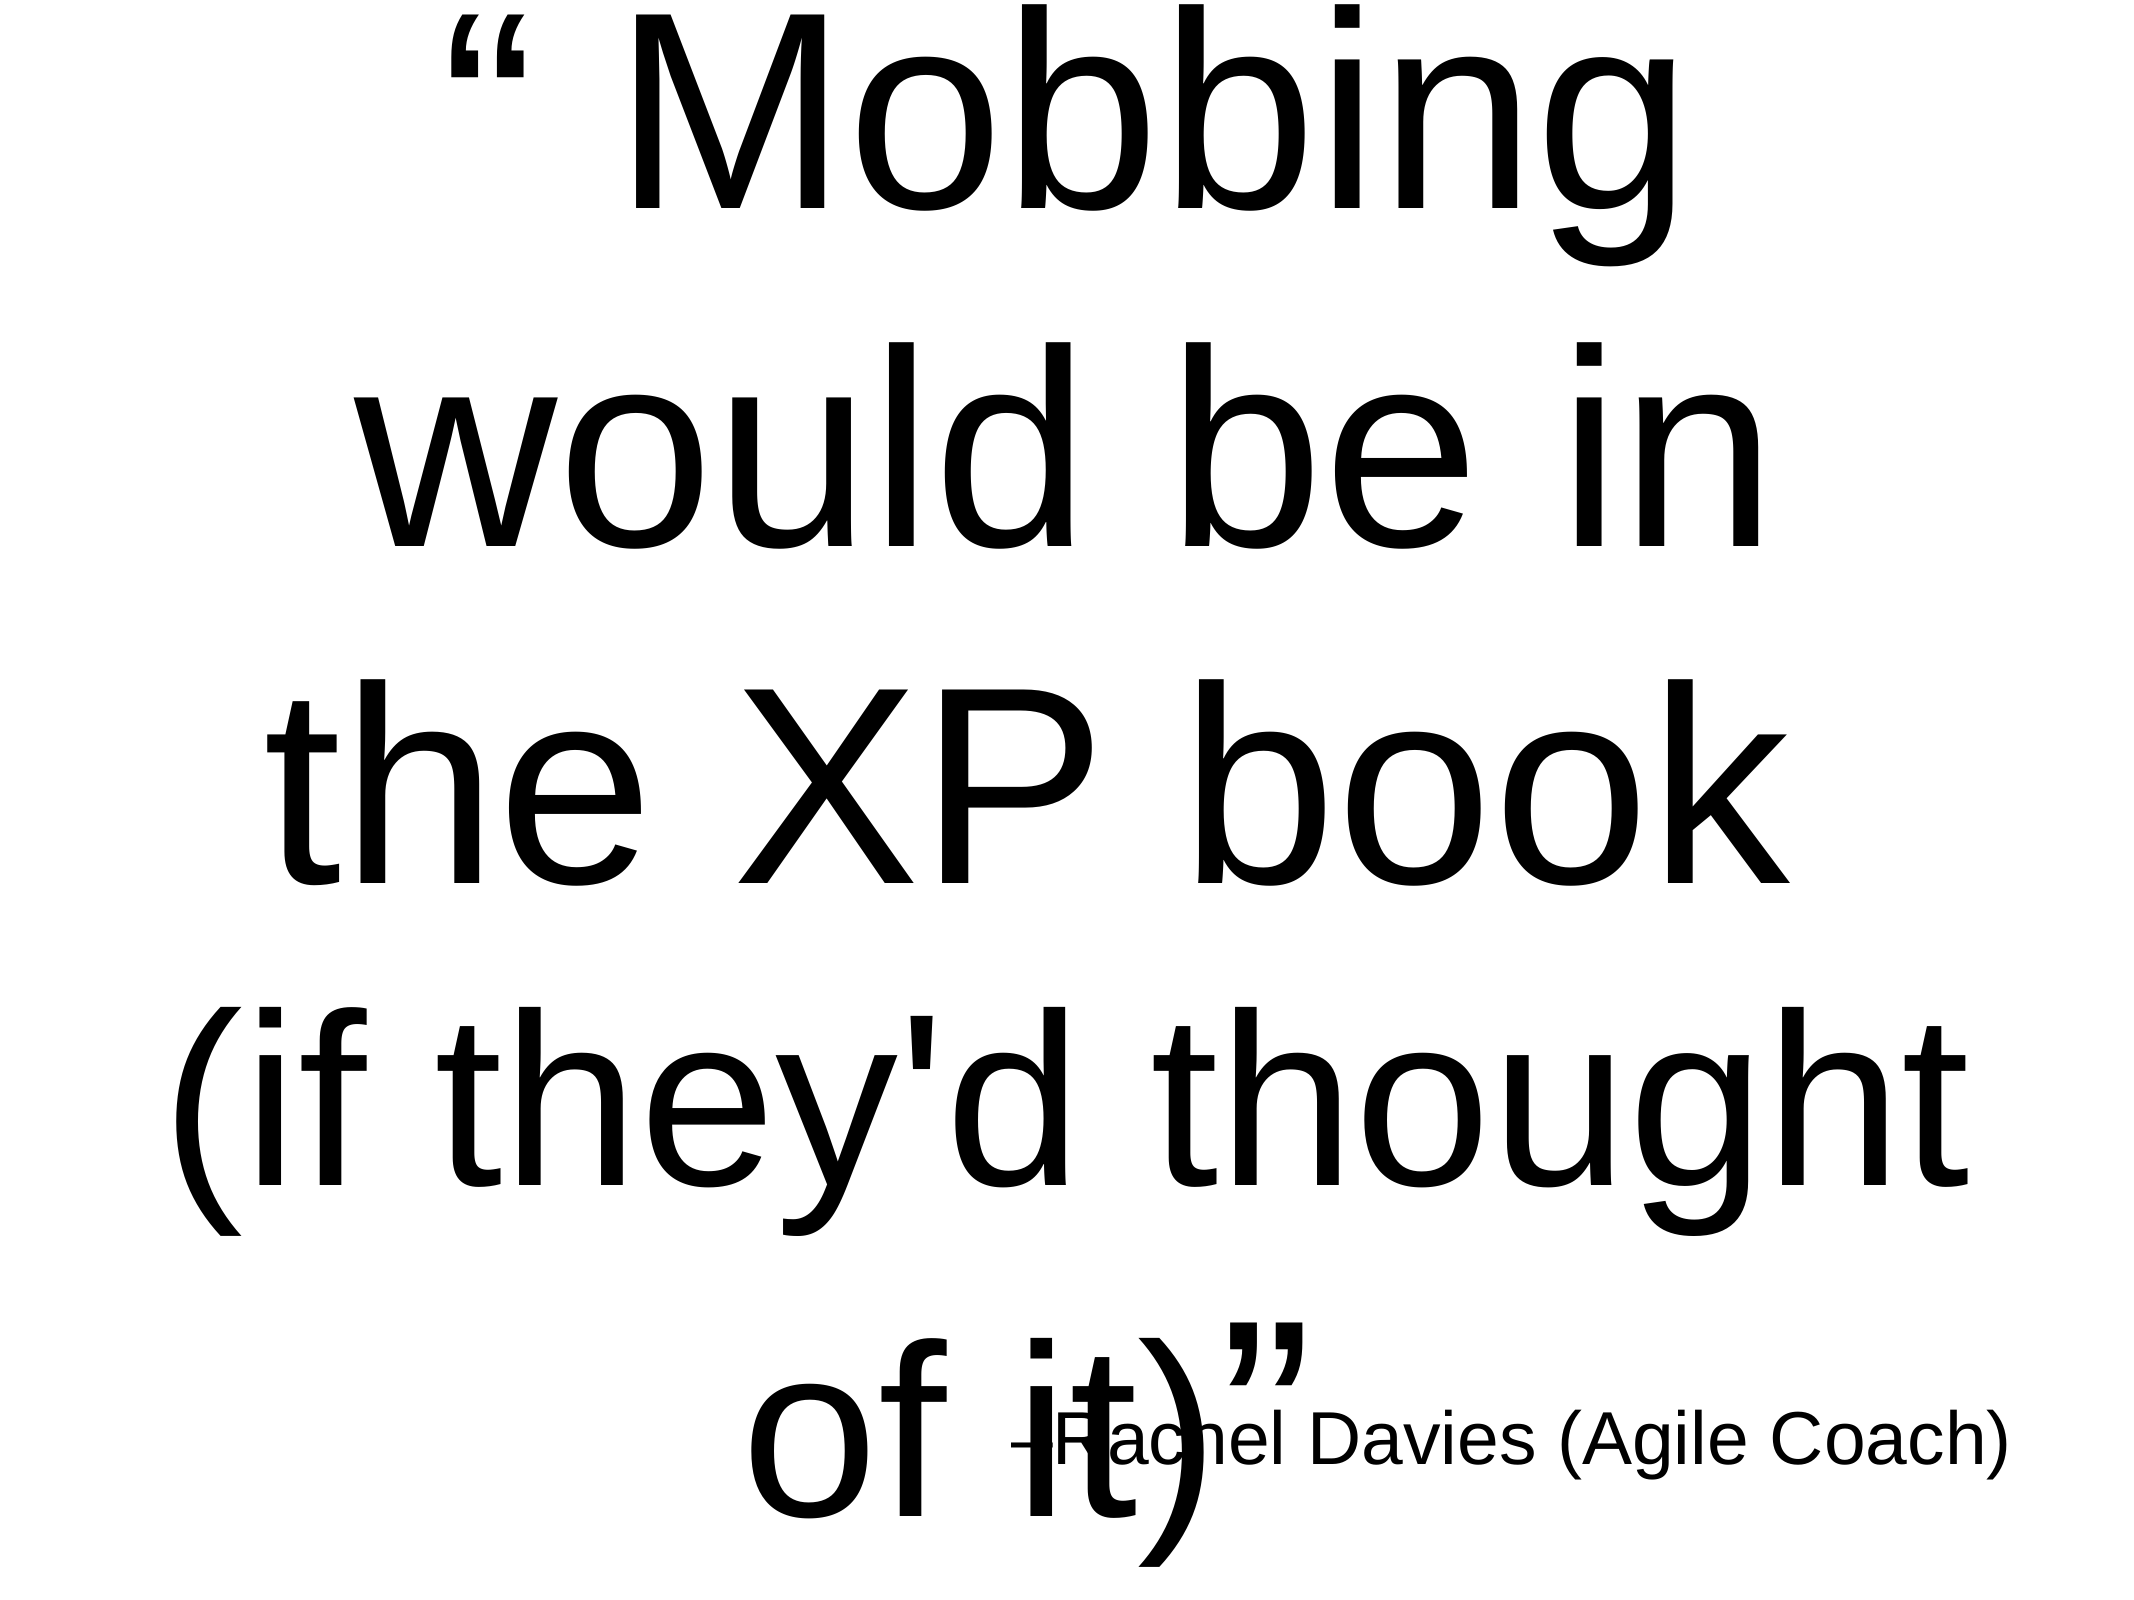

“ Mobbing would be in the XP book
(if they'd thought of it)”
–Rachel Davies (Agile Coach)